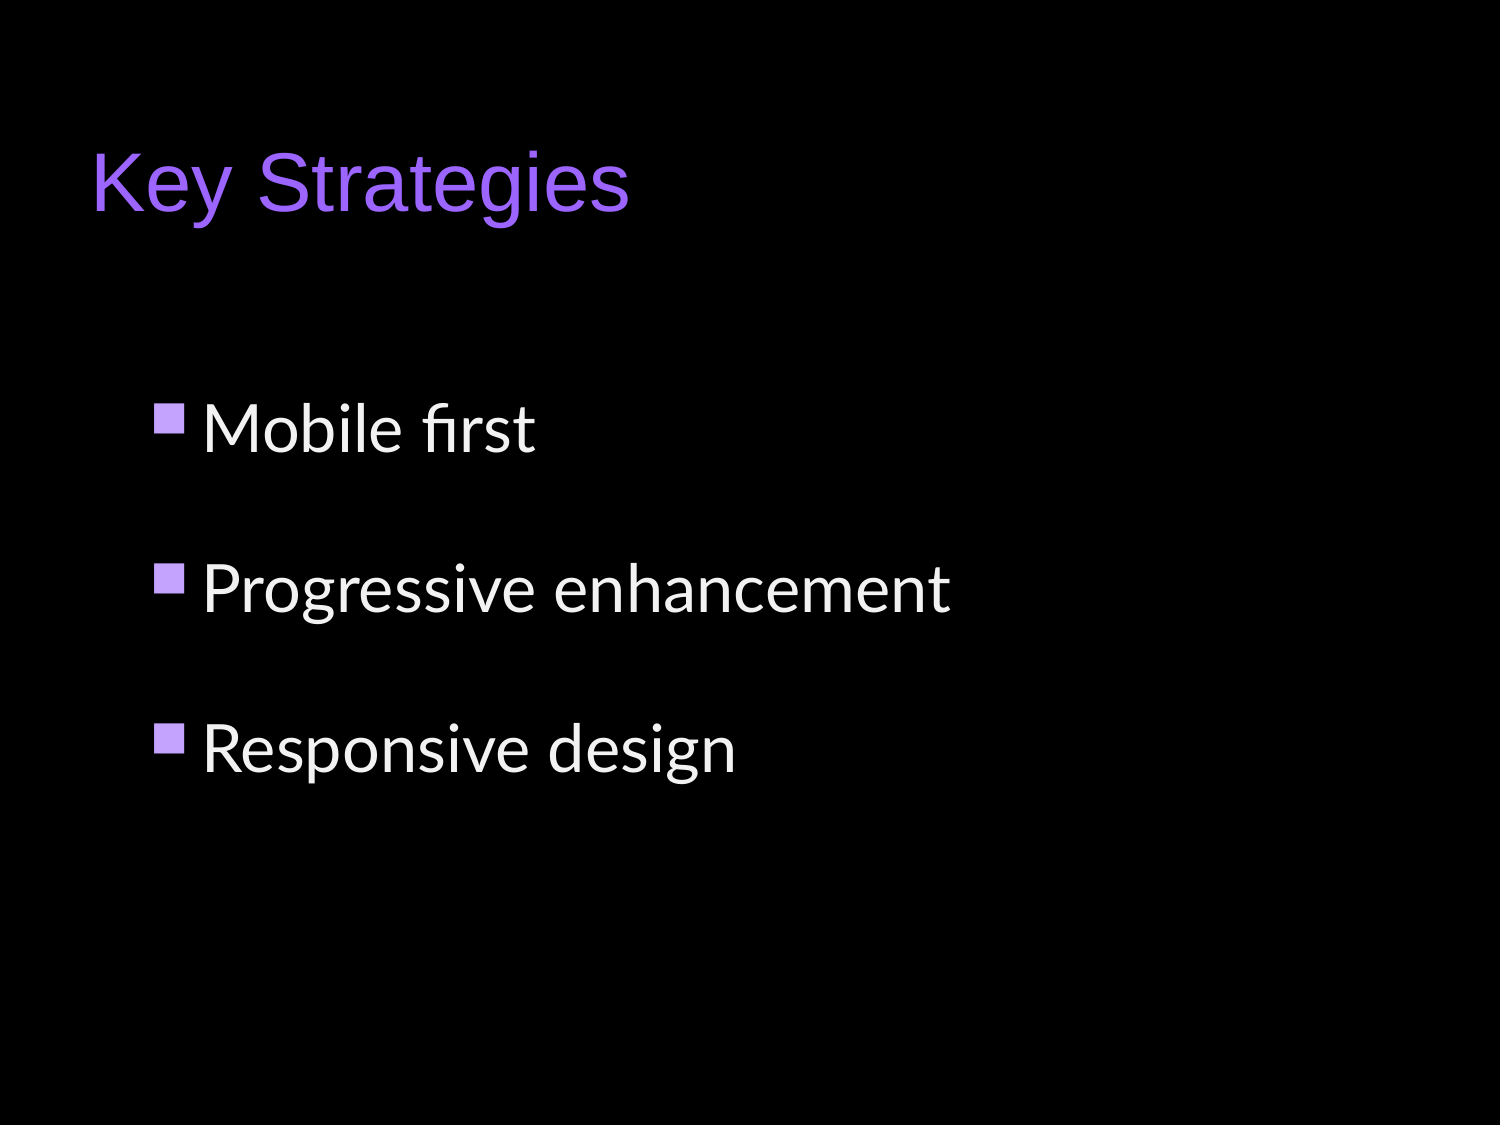

# Key Strategies
Mobile first
Progressive enhancement
Responsive design